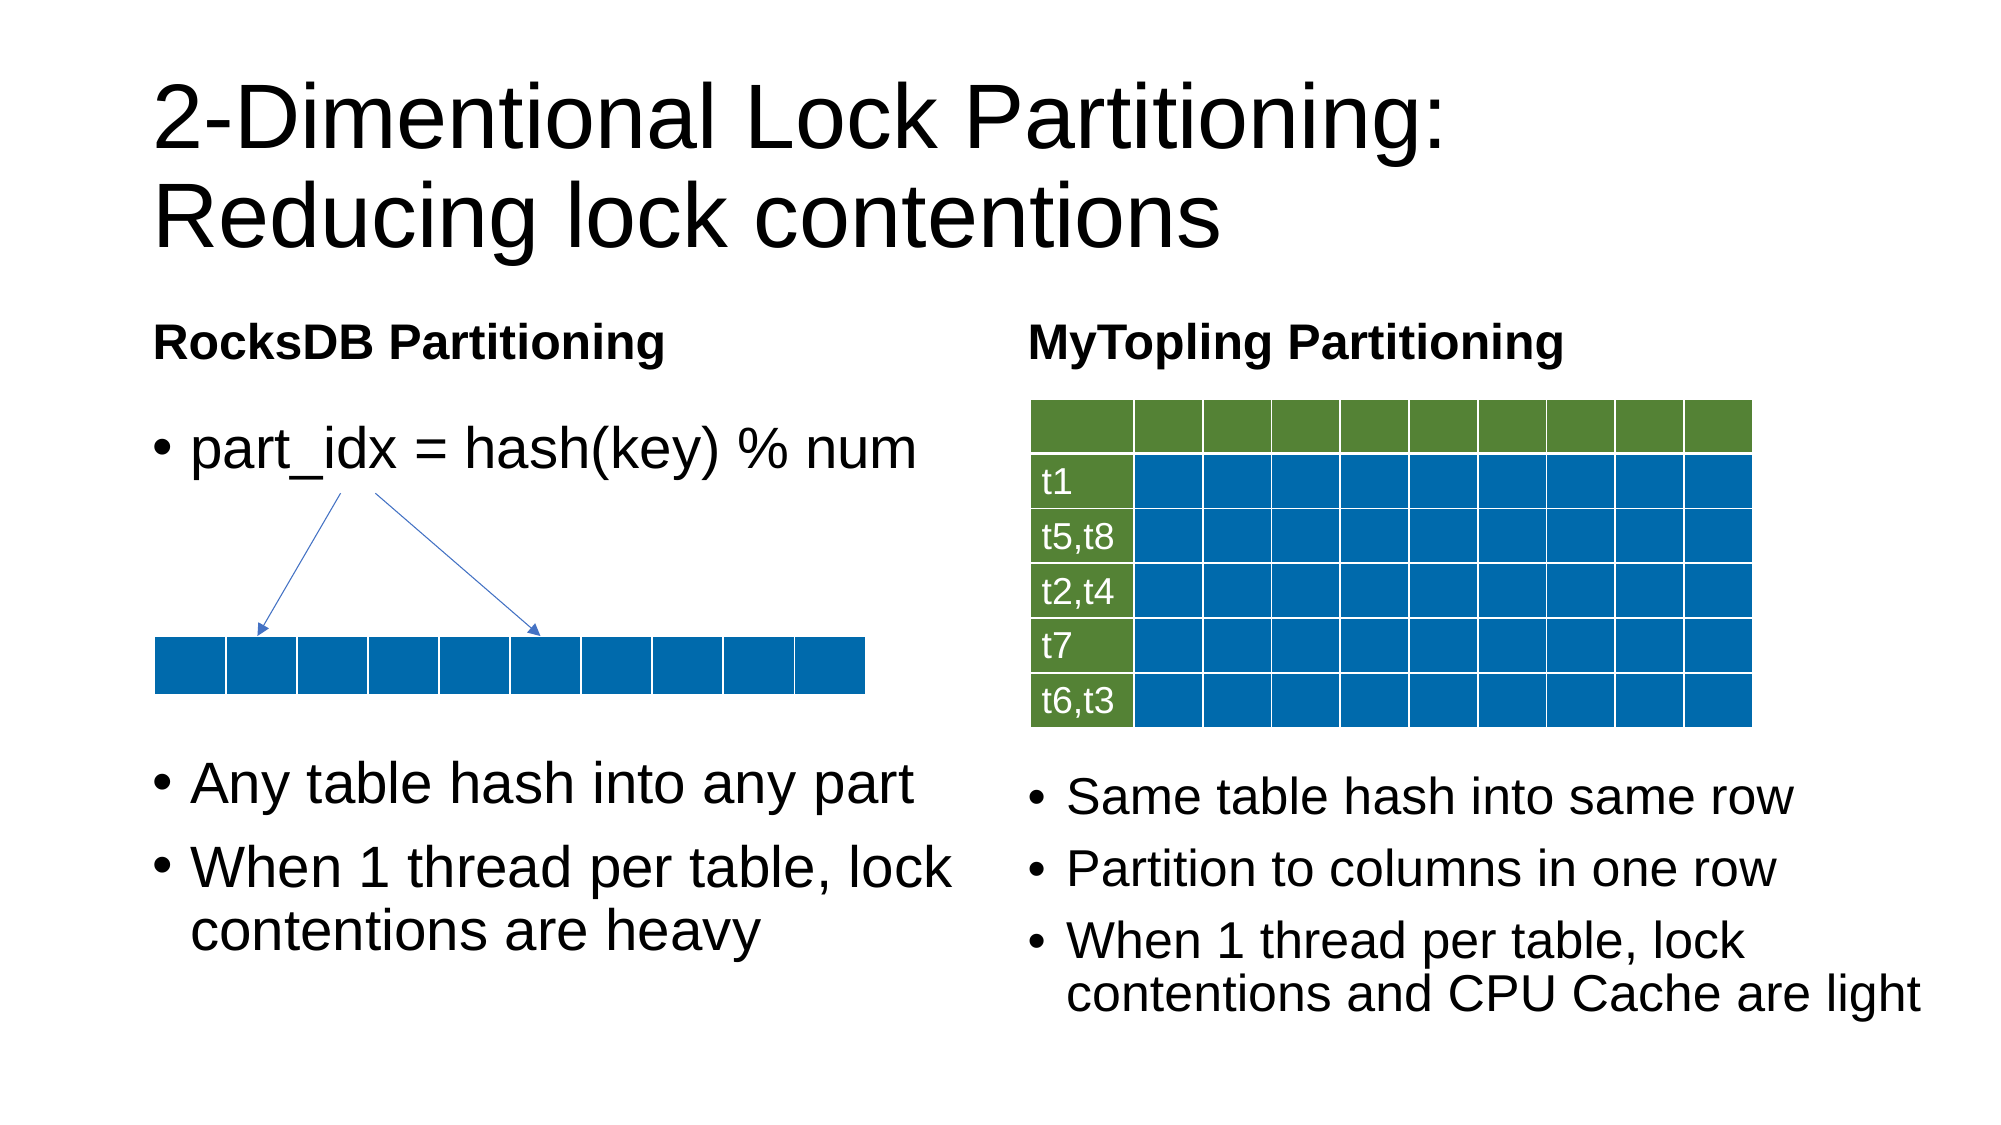

# 2-Dimentional Lock Partitioning: Reducing lock contentions
RocksDB Partitioning
MyTopling Partitioning
|  |  |  |  |  |  |  |  |  |  |
| --- | --- | --- | --- | --- | --- | --- | --- | --- | --- |
| t1 |  |  |  |  |  |  |  |  |  |
| t5,t8 |  |  |  |  |  |  |  |  |  |
| t2,t4 |  |  |  |  |  |  |  |  |  |
| t7 |  |  |  |  |  |  |  |  |  |
| t6,t3 |  |  |  |  |  |  |  |  |  |
part_idx = hash(key) % num

Any table hash into any part
When 1 thread per table, lock contentions are heavy

Same table hash into same row
Partition to columns in one row
When 1 thread per table, lock contentions and CPU Cache are light
|  |  |  |  |  |  |  |  |  |  |
| --- | --- | --- | --- | --- | --- | --- | --- | --- | --- |